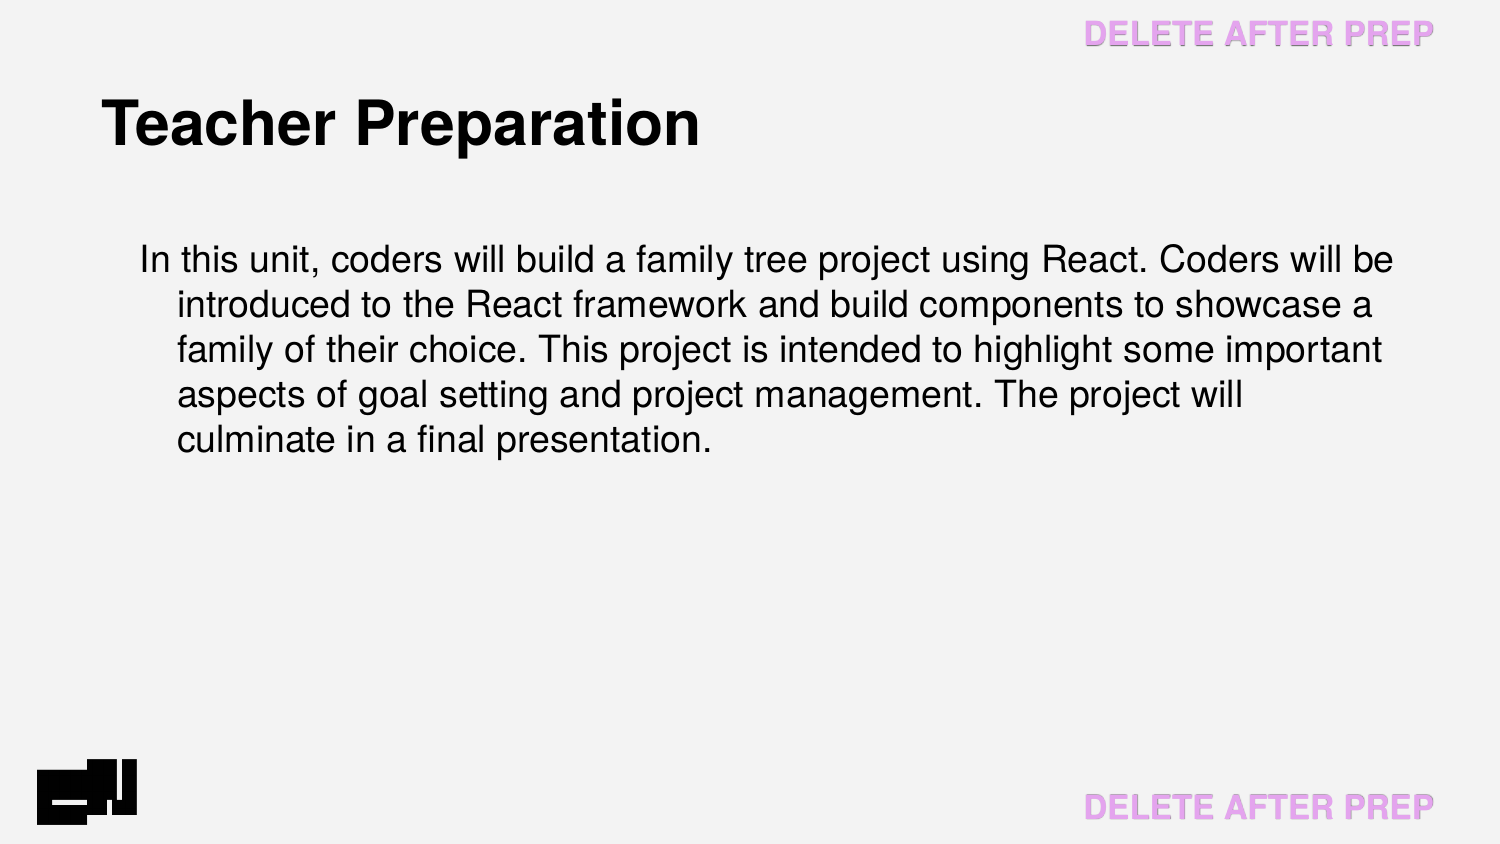

In this unit, coders will build a family tree project using React. Coders will be introduced to the React framework and build components to showcase a family of their choice. This project is intended to highlight some important aspects of goal setting and project management. The project will culminate in a final presentation.